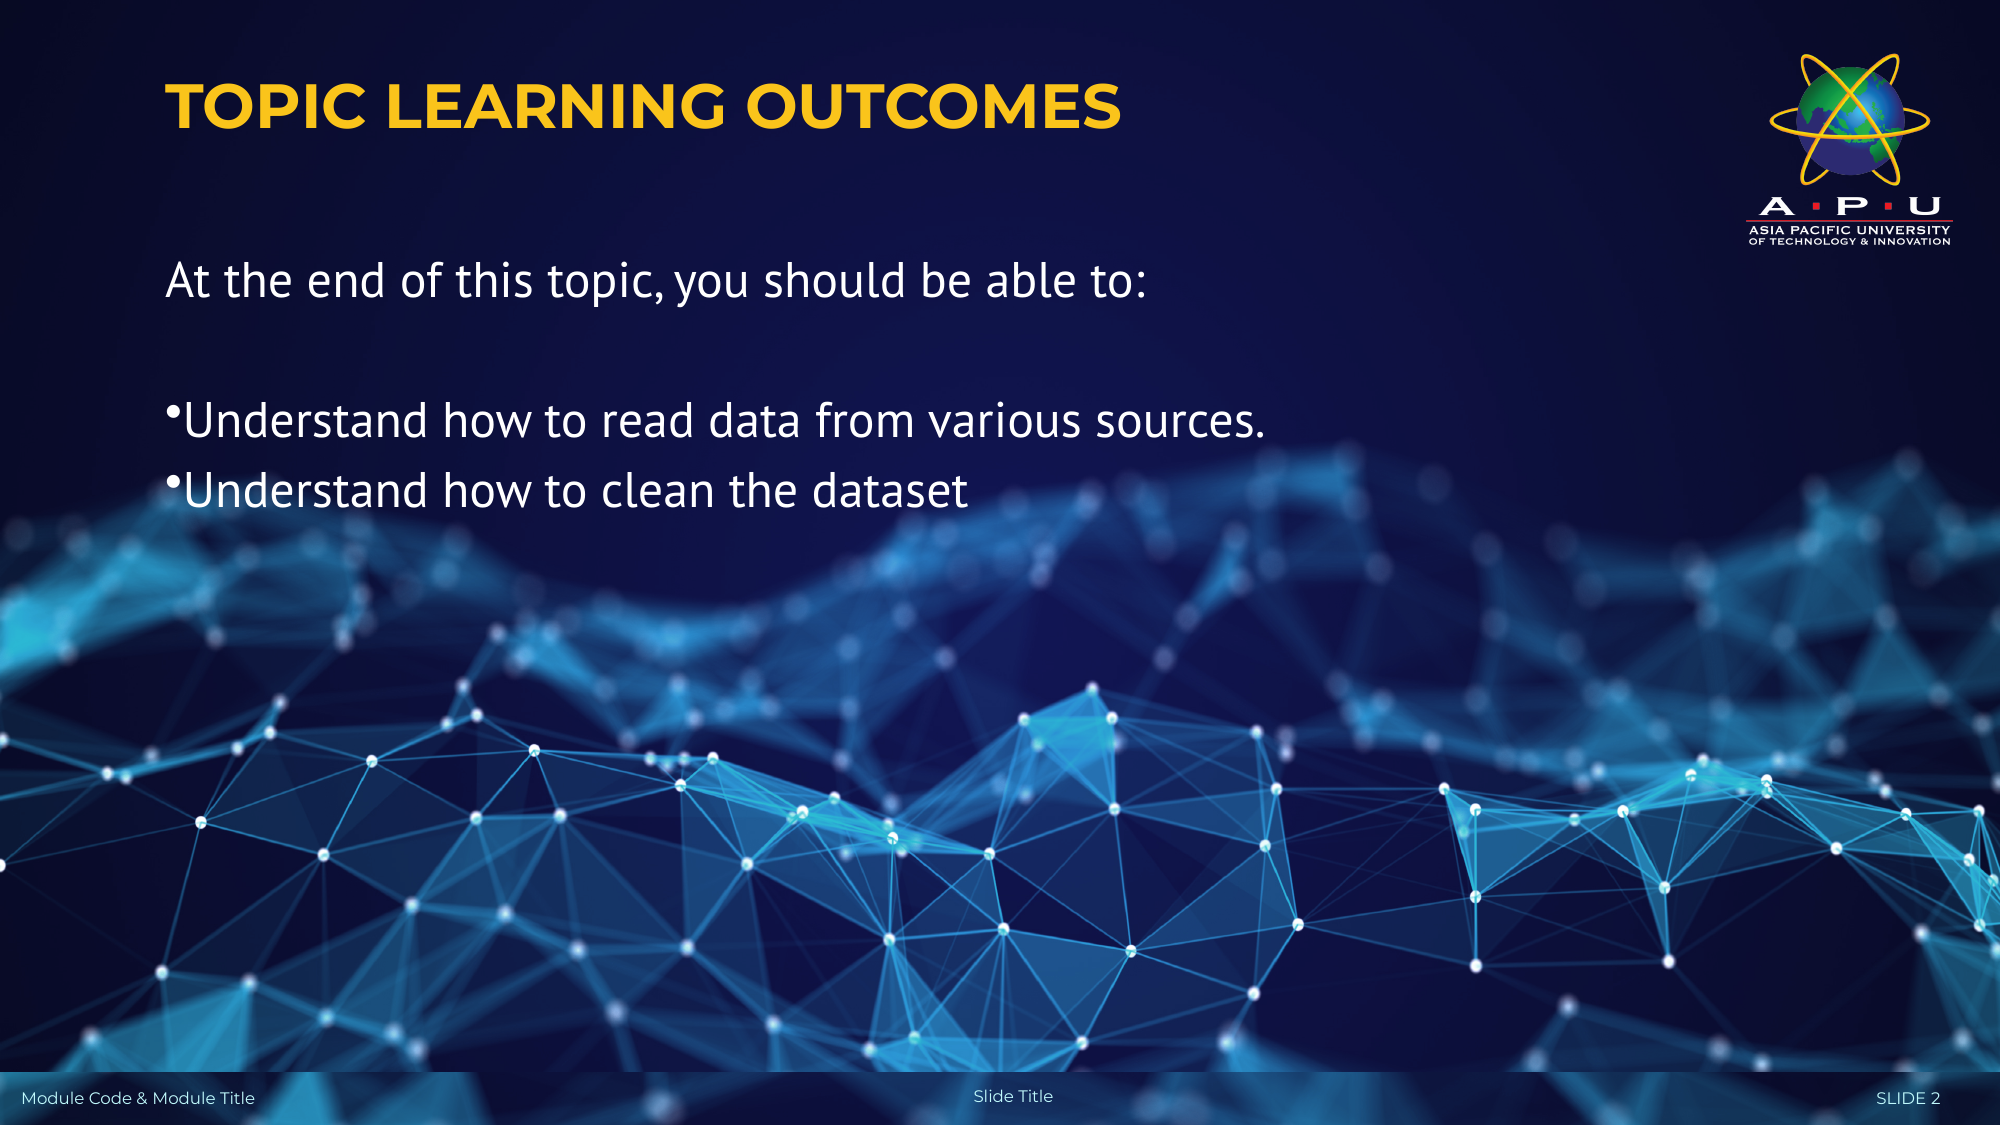

# Topic Learning Outcomes
At the end of this topic, you should be able to:

Understand how to read data from various sources.
Understand how to clean the dataset